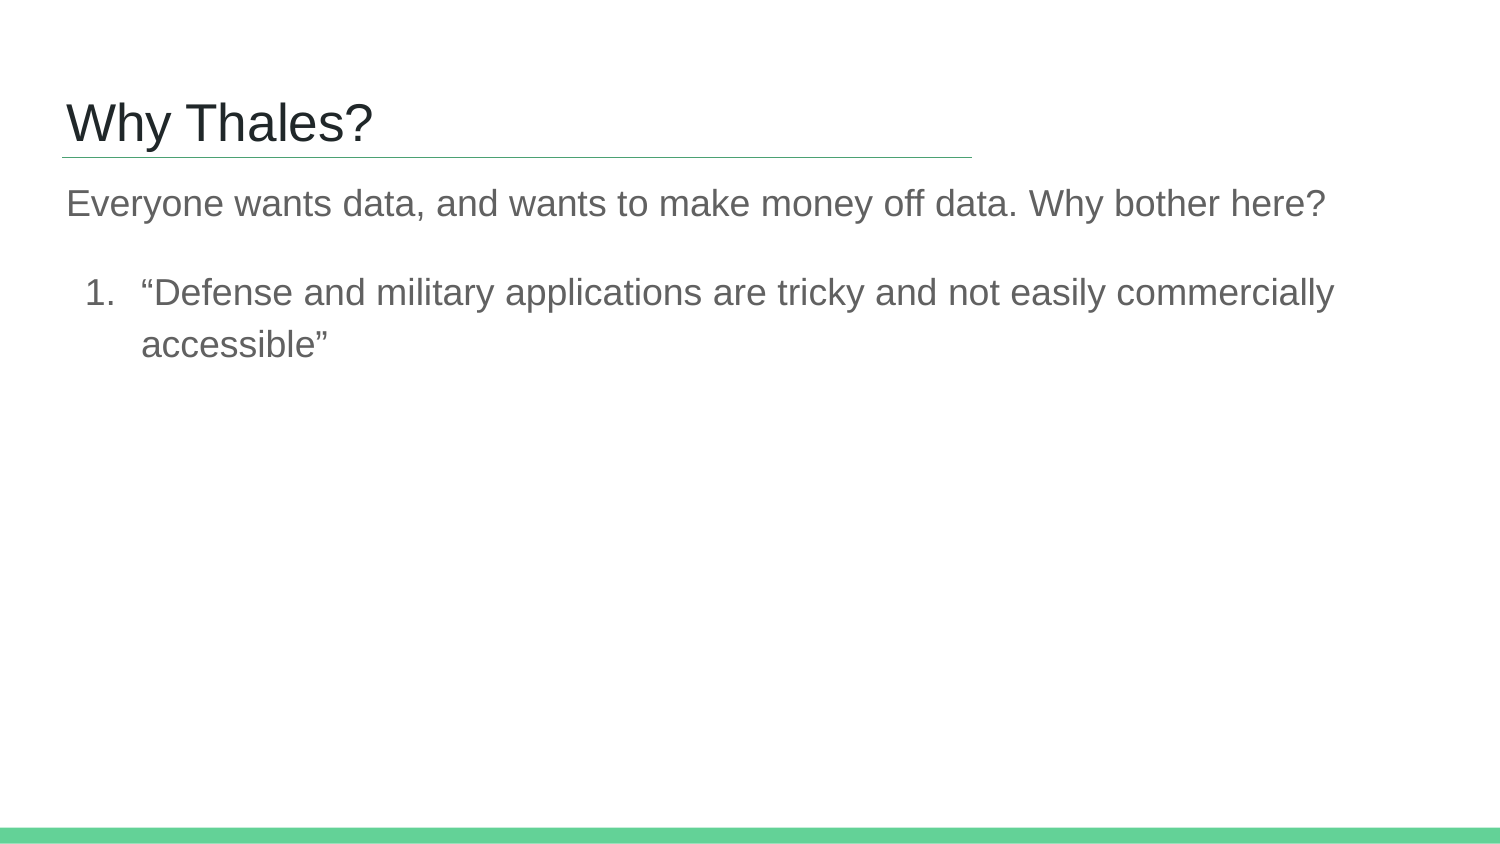

# Why Thales?
Everyone wants data, and wants to make money off data. Why bother here?
“Defense and military applications are tricky and not easily commercially accessible”